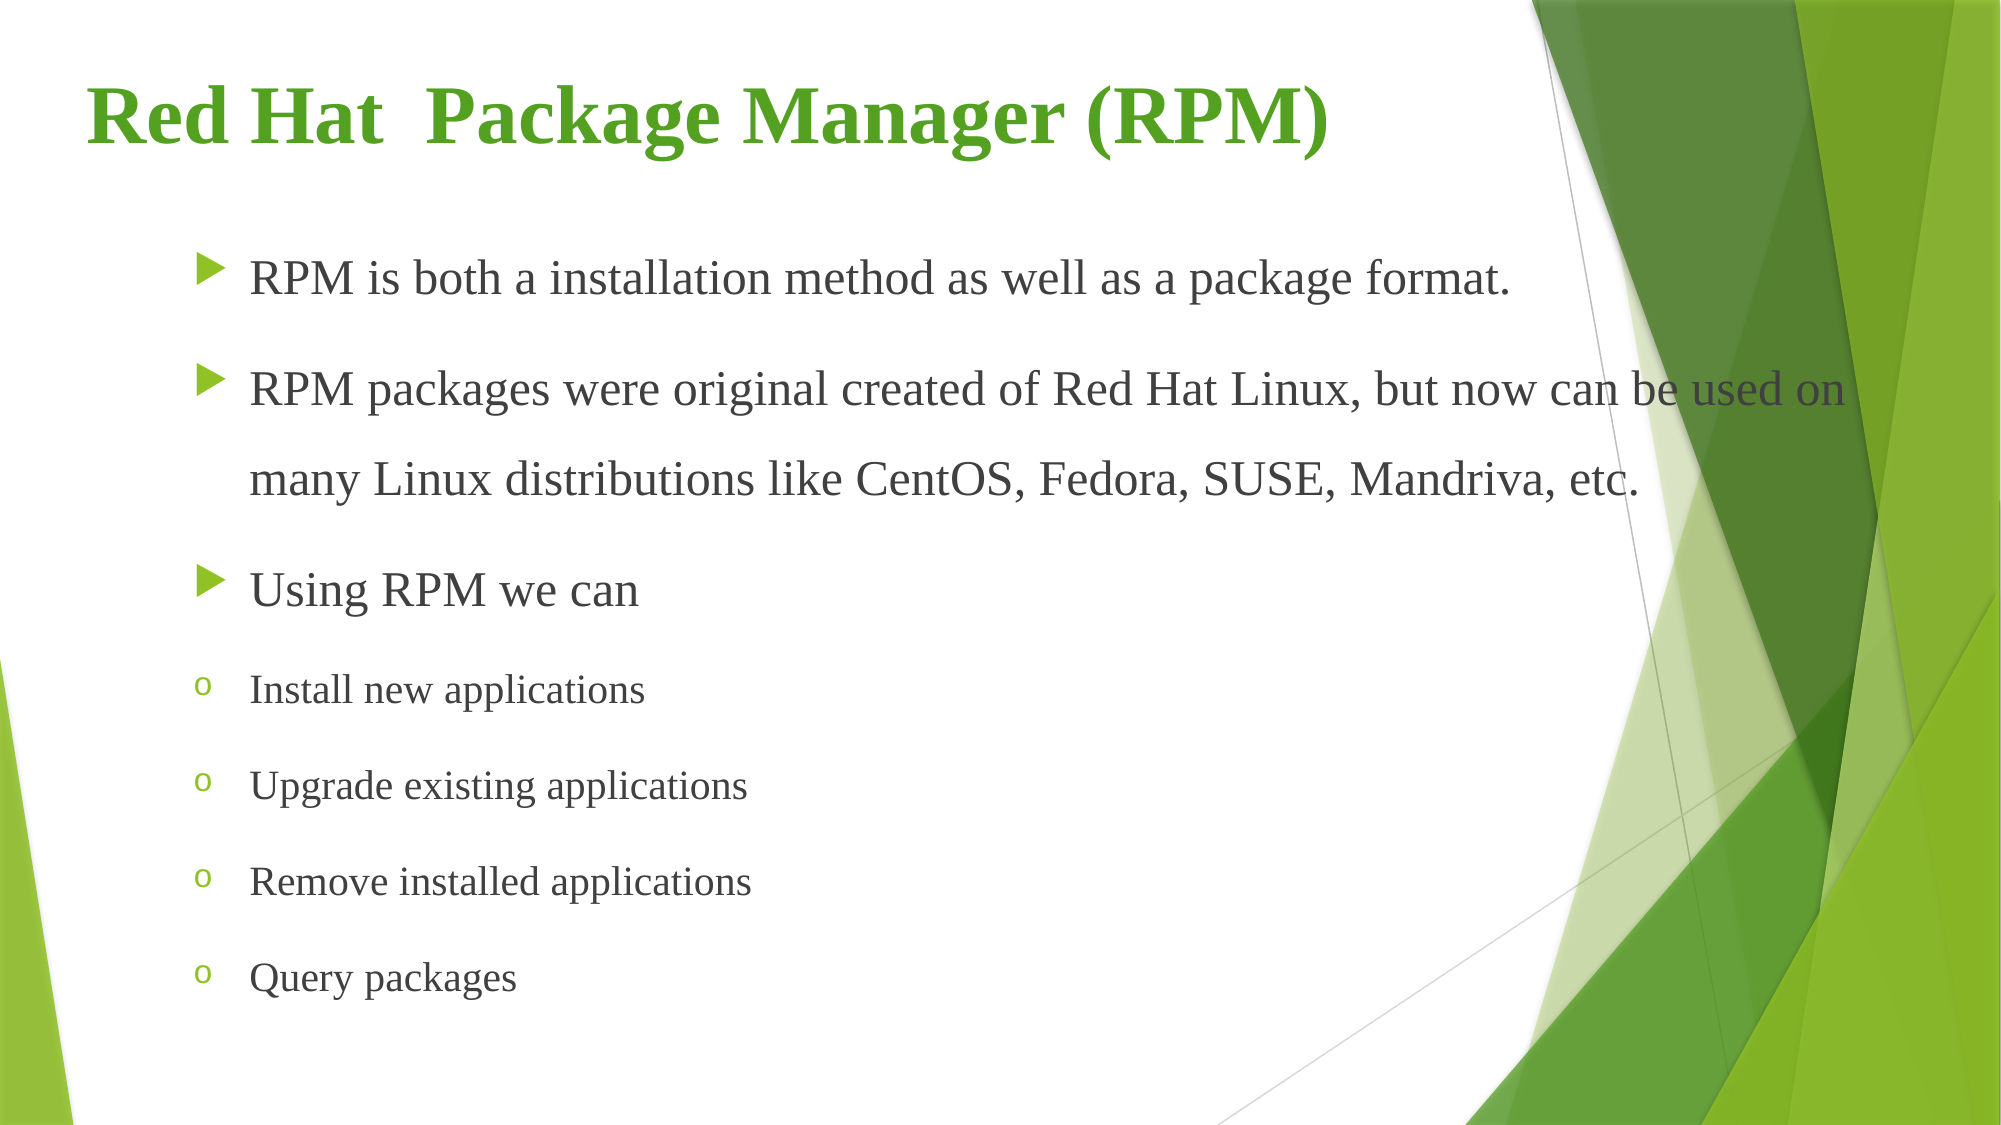

# Red Hat  Package Manager (RPM)
RPM is both a installation method as well as a package format.
RPM packages were original created of Red Hat Linux, but now can be used on many Linux distributions like CentOS, Fedora, SUSE, Mandriva, etc.
Using RPM we can
Install new applications
Upgrade existing applications
Remove installed applications
Query packages